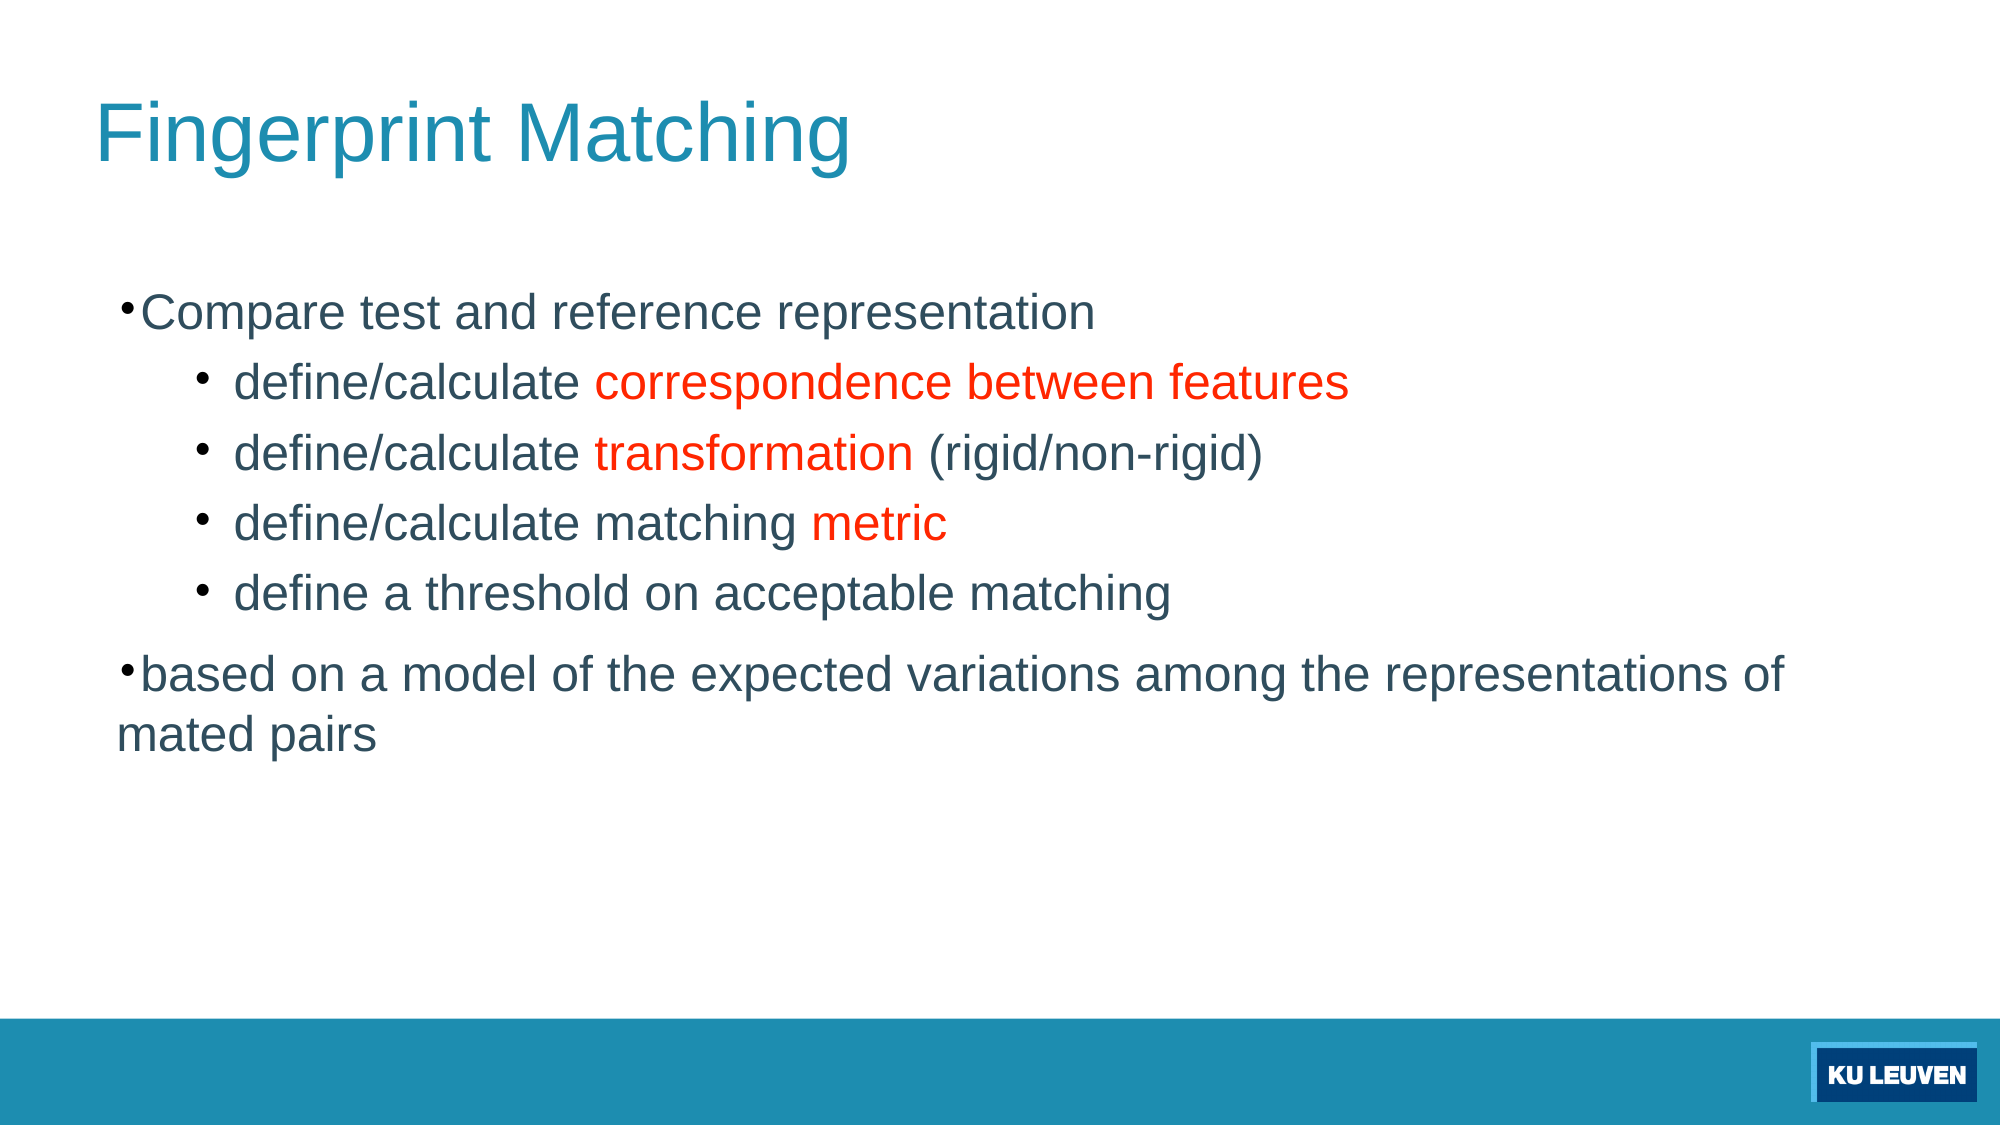

# Fingerprint Matching
Compare test and reference representation
define/calculate correspondence between features
define/calculate transformation (rigid/non-rigid)
define/calculate matching metric
define a threshold on acceptable matching
based on a model of the expected variations among the representations of mated pairs